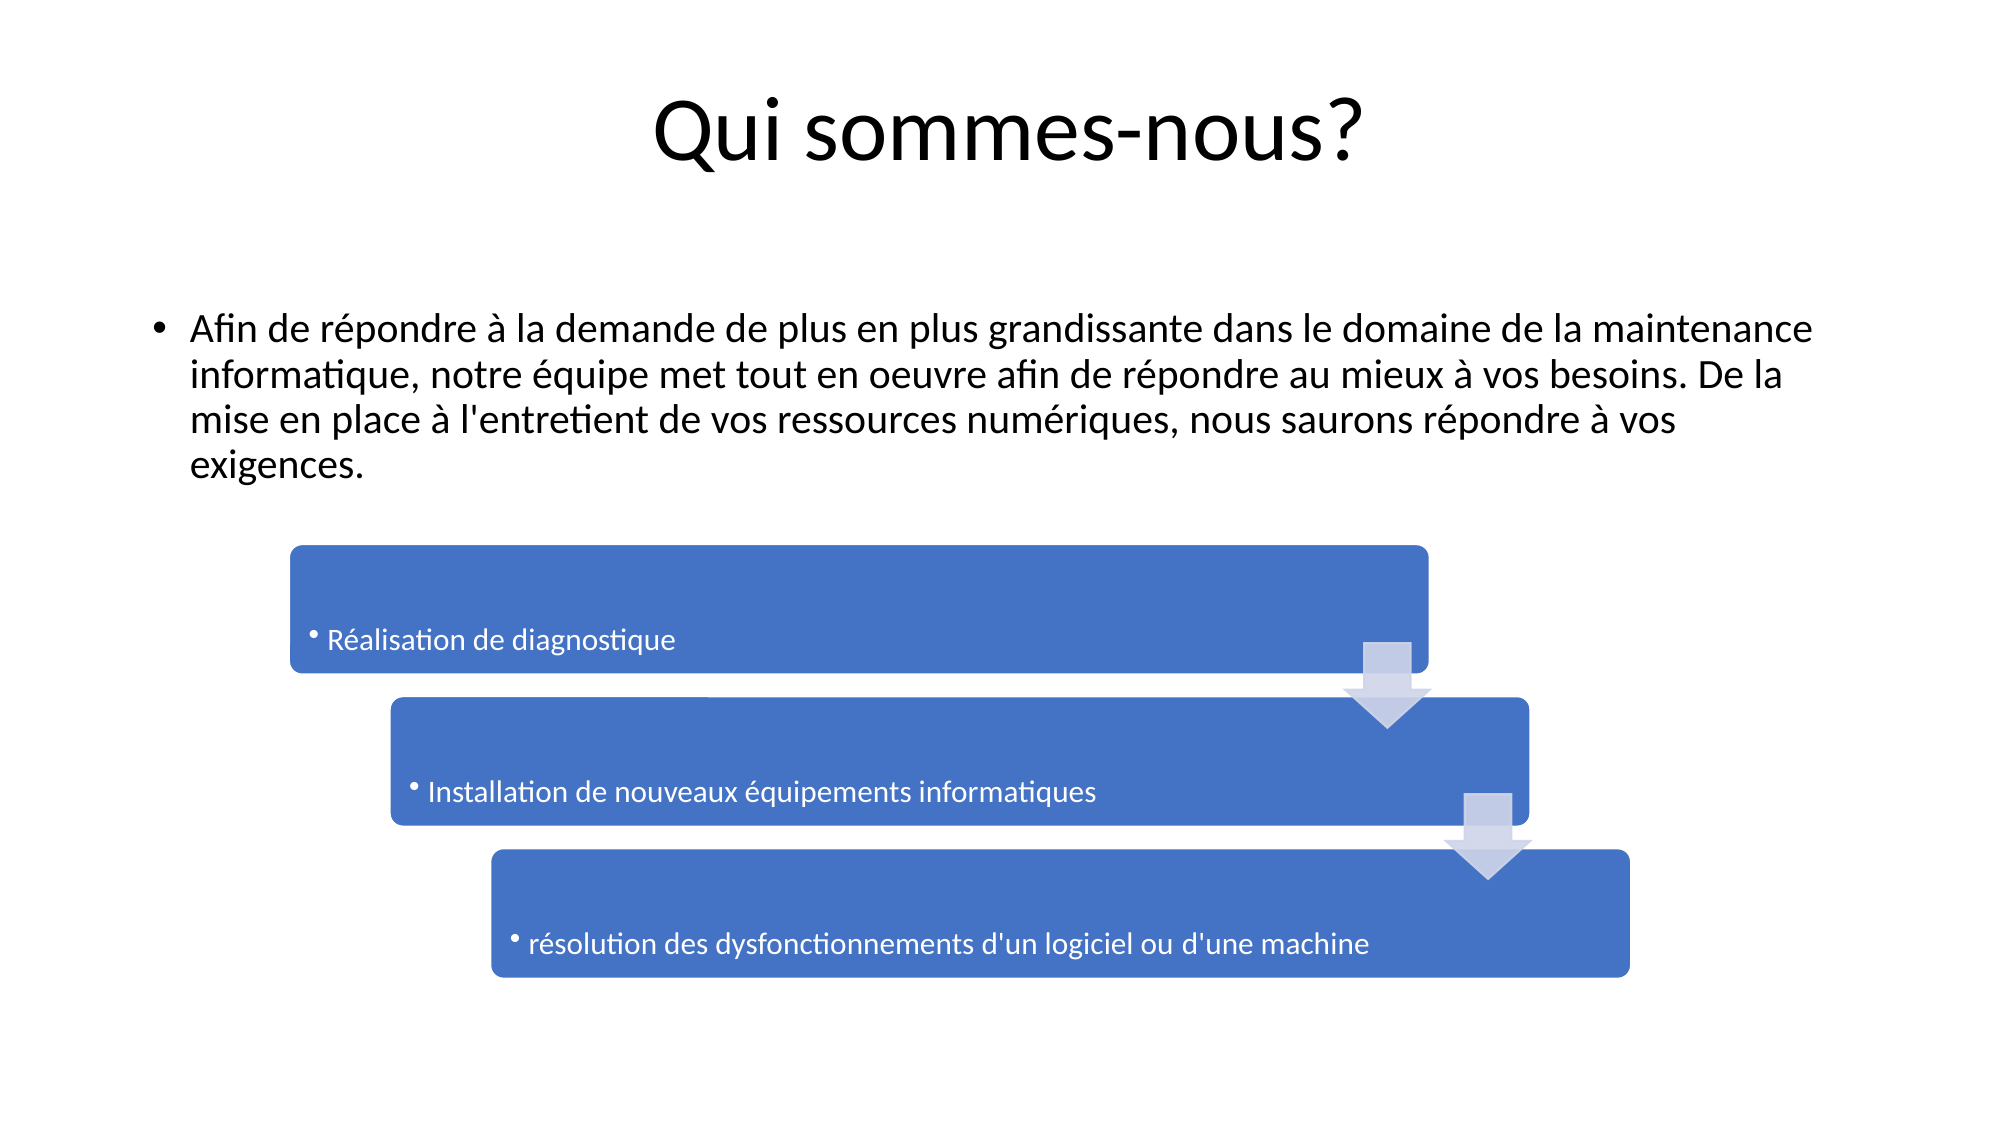

# Qui sommes-nous?
Afin de répondre à la demande de plus en plus grandissante dans le domaine de la maintenance informatique, notre équipe met tout en oeuvre afin de répondre au mieux à vos besoins. De la mise en place à l'entretient de vos ressources numériques, nous saurons répondre à vos exigences.

Réalisation de diagnostique

Installation de nouveaux équipements informatiques

résolution des dysfonctionnements d'un logiciel ou d'une machine